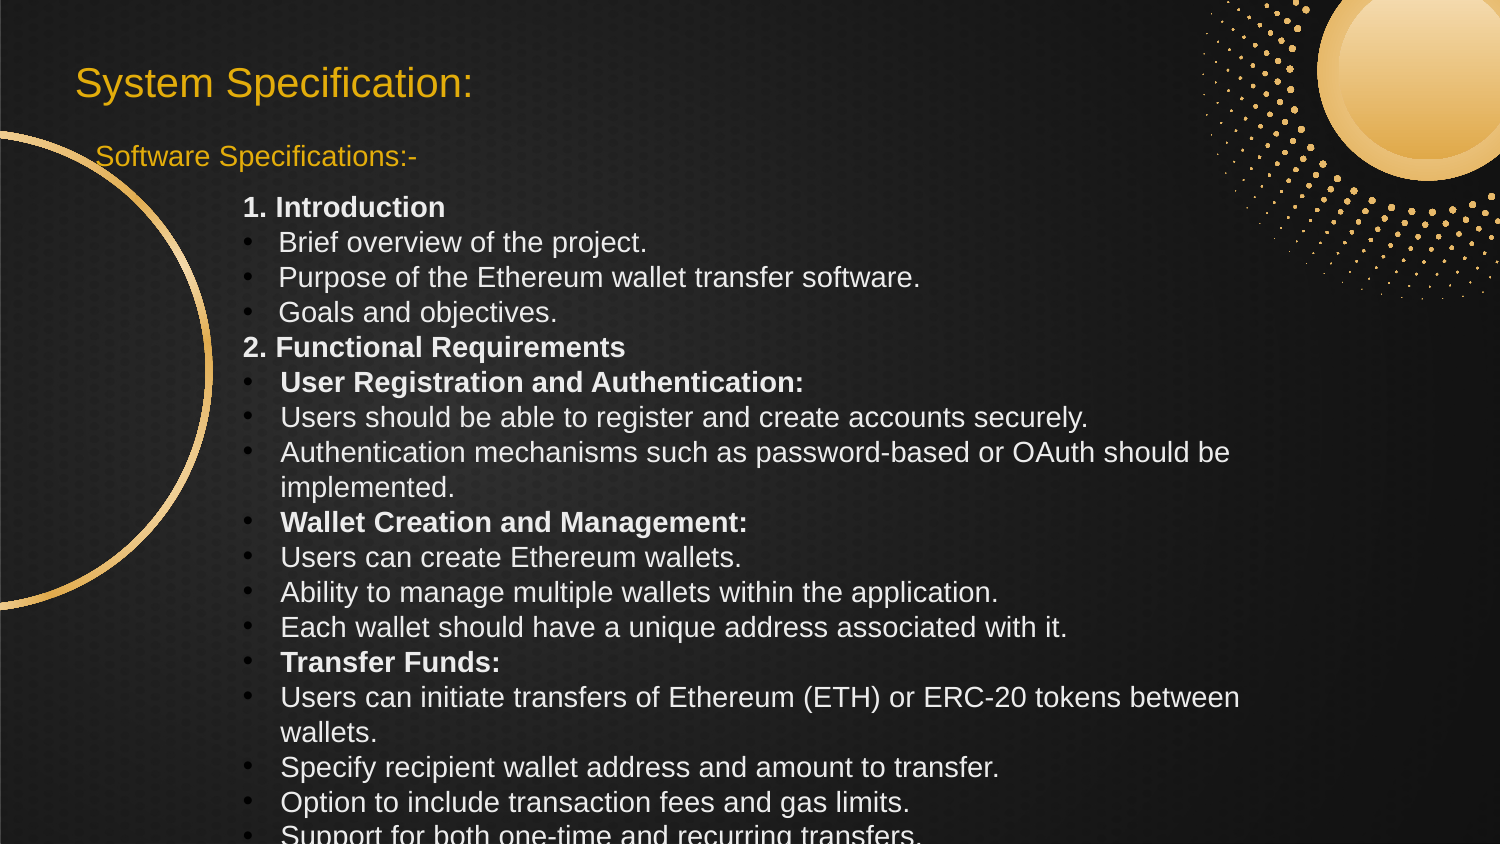

System Specification:
Software Specifications:-
1. Introduction
Brief overview of the project.
Purpose of the Ethereum wallet transfer software.
Goals and objectives.
2. Functional Requirements
User Registration and Authentication:
Users should be able to register and create accounts securely.
Authentication mechanisms such as password-based or OAuth should be implemented.
Wallet Creation and Management:
Users can create Ethereum wallets.
Ability to manage multiple wallets within the application.
Each wallet should have a unique address associated with it.
Transfer Funds:
Users can initiate transfers of Ethereum (ETH) or ERC-20 tokens between wallets.
Specify recipient wallet address and amount to transfer.
Option to include transaction fees and gas limits.
Support for both one-time and recurring transfers.